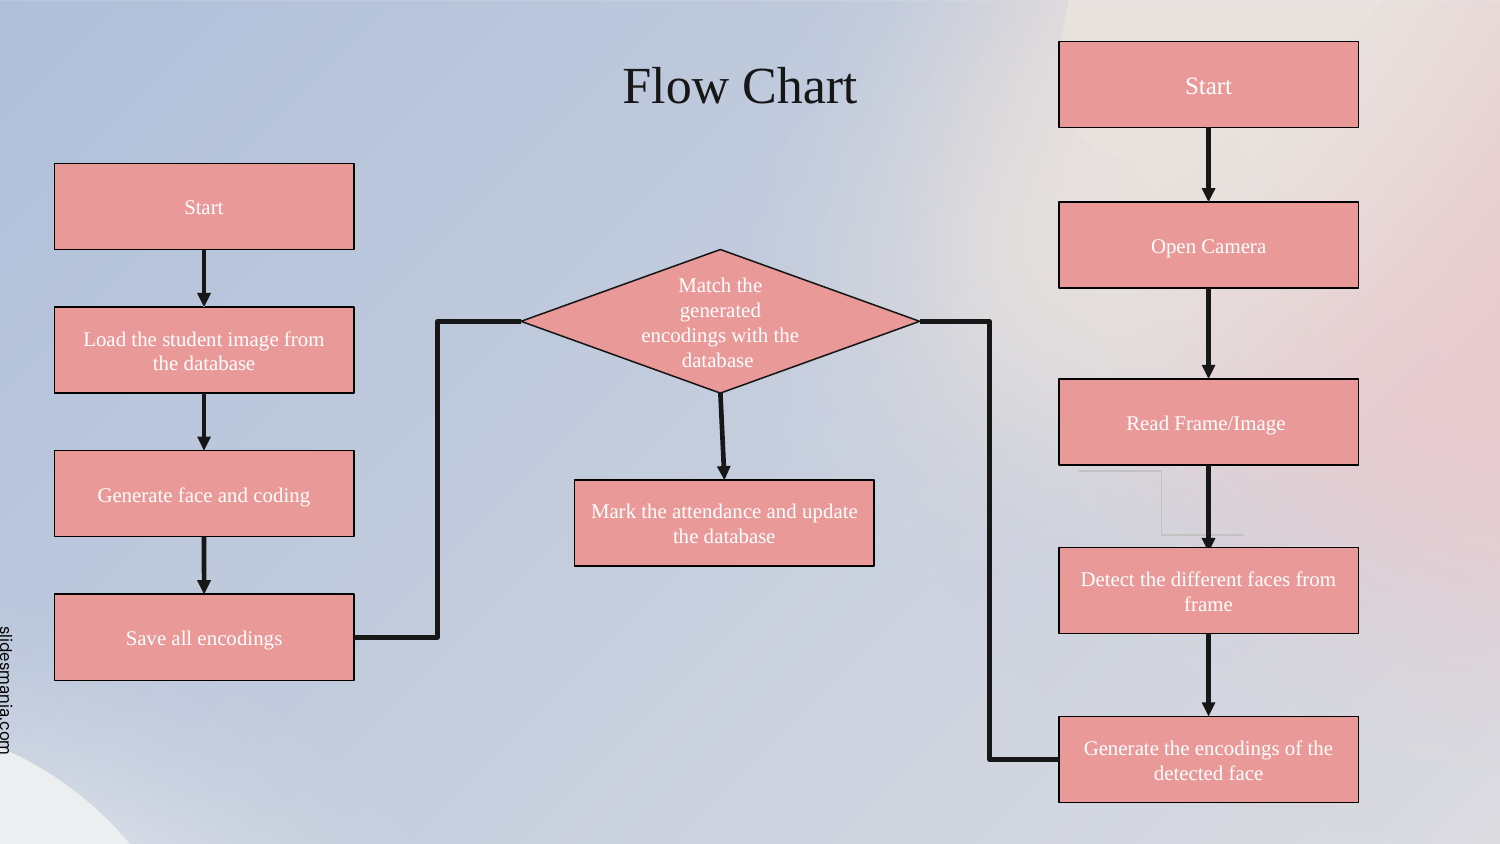

Flow Chart
Start
Start
Open Camera
Match the generated encodings with the database
Load the student image from the database
Read Frame/Image
Generate face and coding
Mark the attendance and update the database
Detect the different faces from frame
Save all encodings
Generate the encodings of the detected face